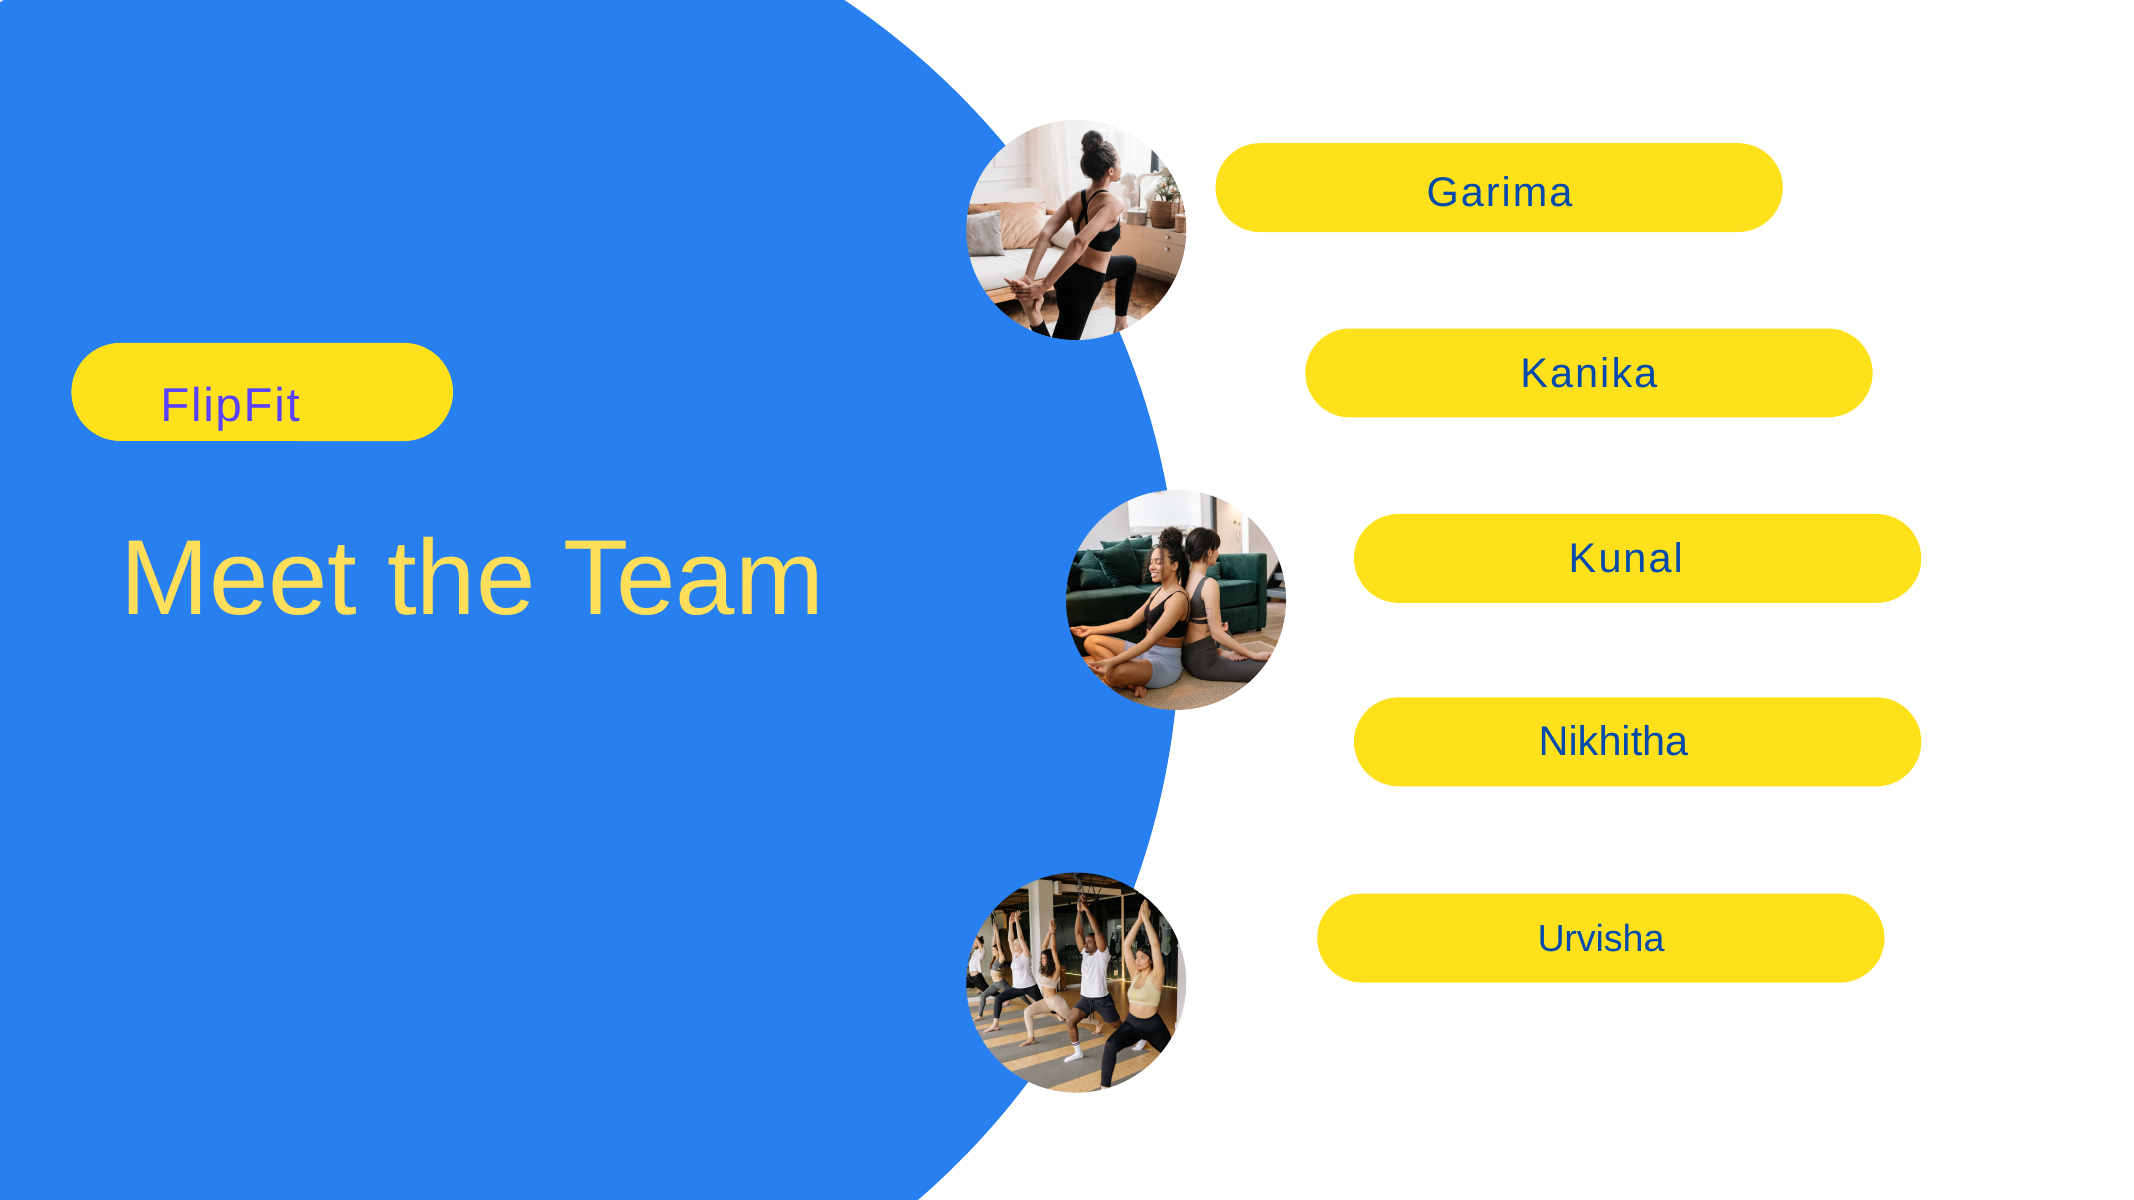

Garima

Kanika
FlipFit

Meet the Team

Kunal

Nikhitha

Urvisha